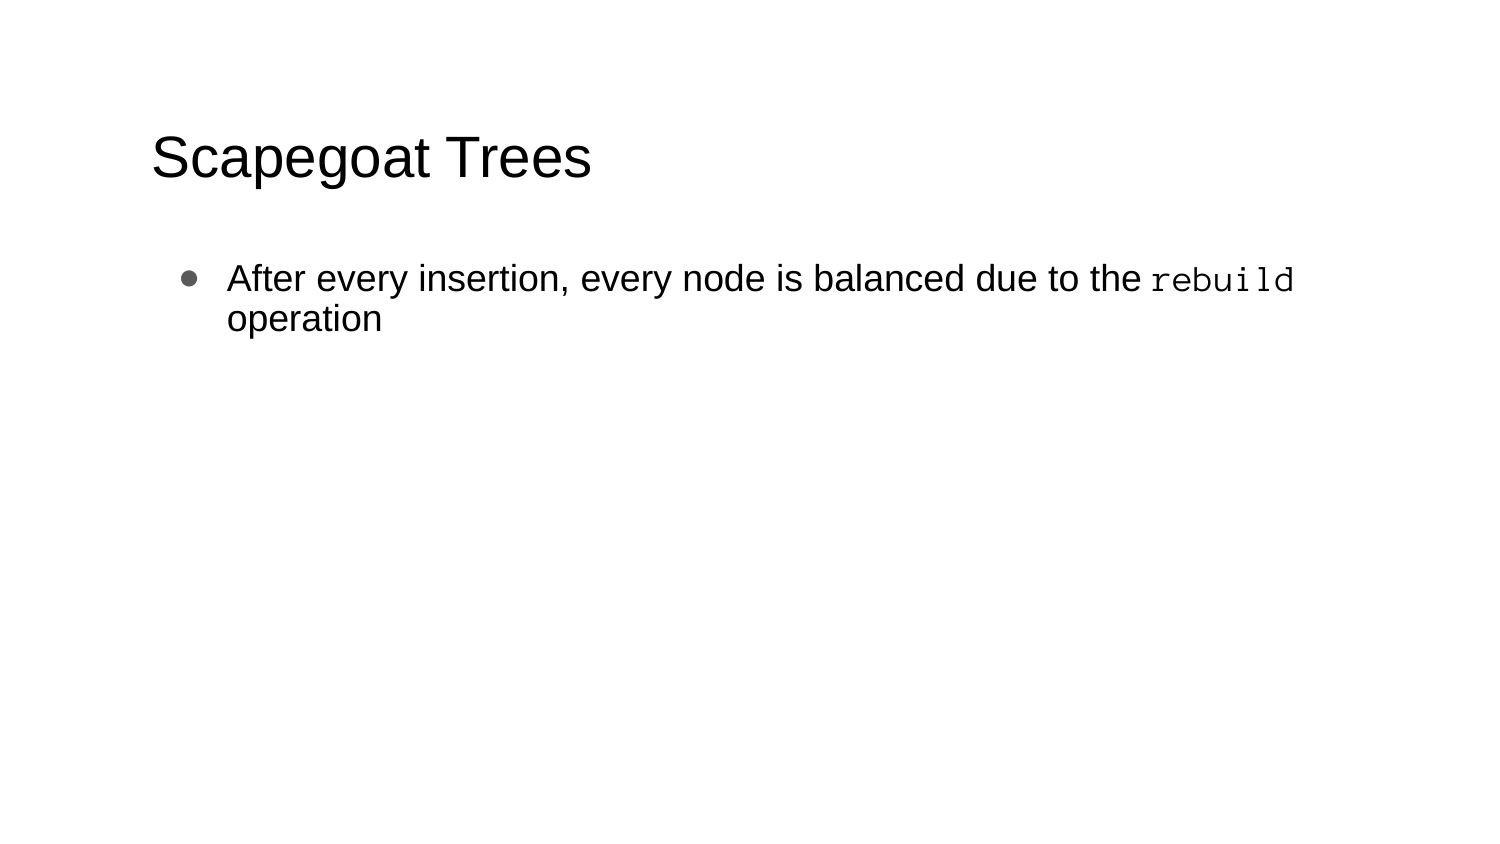

# Scapegoat Trees
After every insertion, every node is balanced due to the rebuild operation